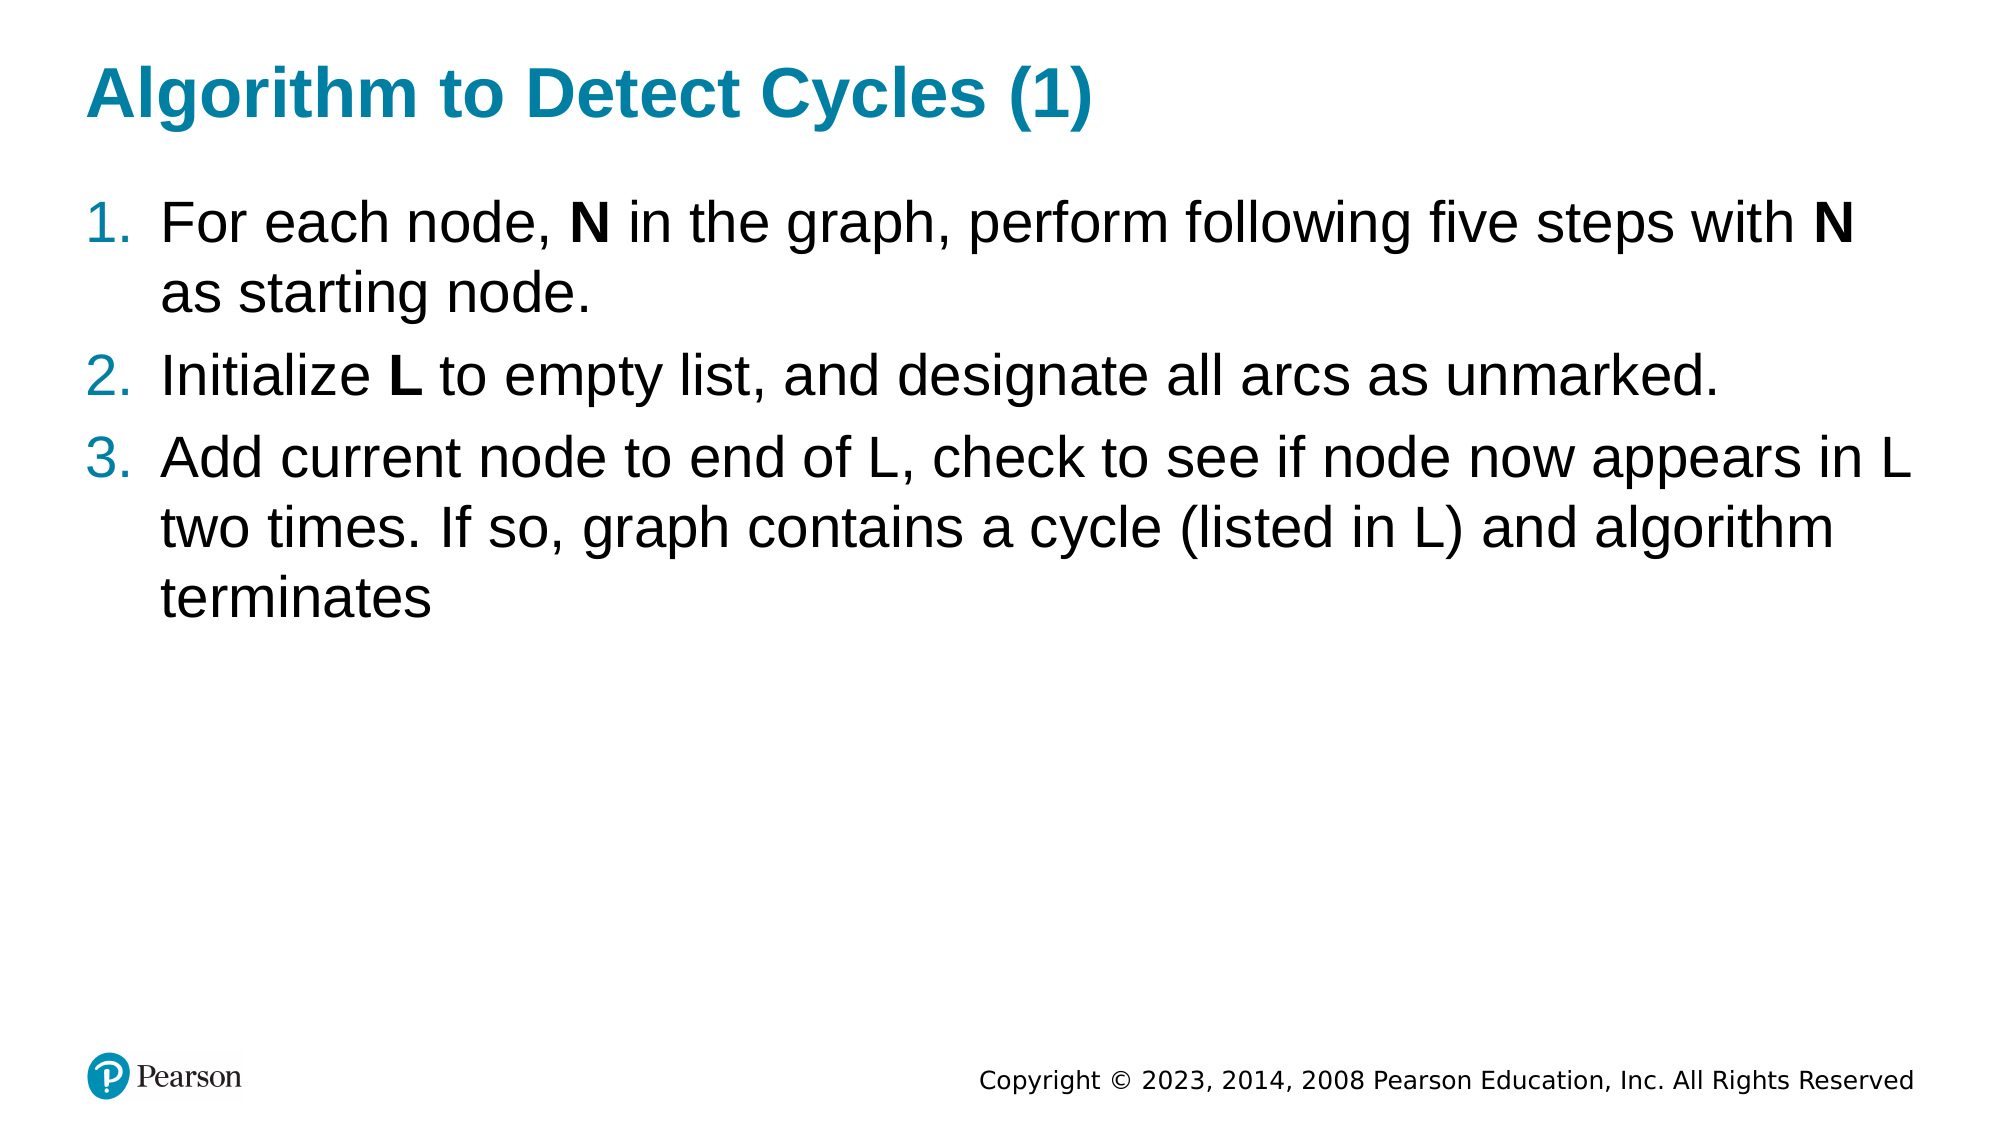

# Algorithm to Detect Cycles (1)
For each node, N in the graph, perform following five steps with N as starting node.
Initialize L to empty list, and designate all arcs as unmarked.
Add current node to end of L, check to see if node now appears in L two times. If so, graph contains a cycle (listed in L) and algorithm terminates